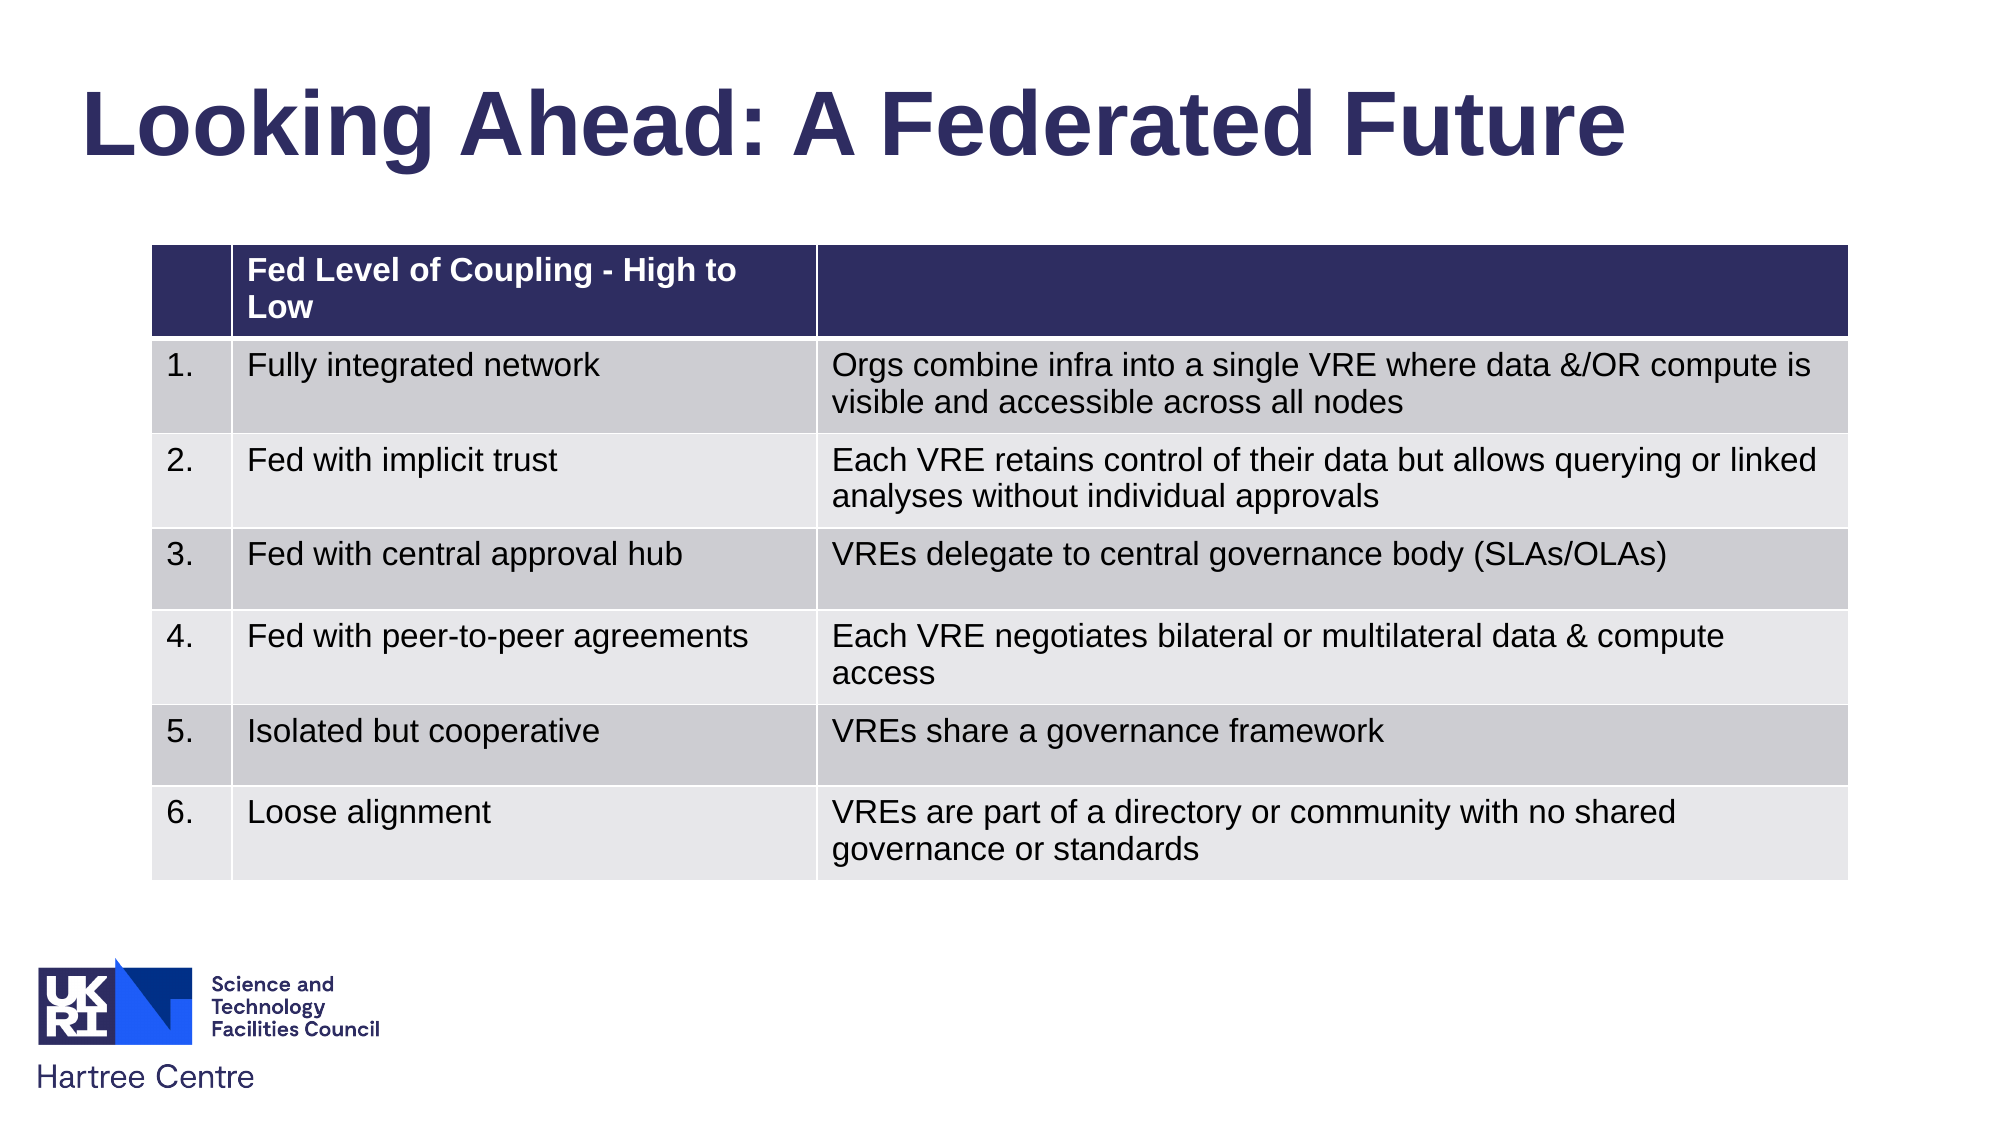

Looking Ahead: A Federated Future
|  | Fed Level of Coupling - High to Low |  |
| --- | --- | --- |
| 1. | Fully integrated network | Orgs combine infra into a single VRE where data &/OR compute is visible and accessible across all nodes |
| 2. | Fed with implicit trust | Each VRE retains control of their data but allows querying or linked analyses without individual approvals |
| 3. | Fed with central approval hub | VREs delegate to central governance body (SLAs/OLAs) |
| 4. | Fed with peer-to-peer agreements | Each VRE negotiates bilateral or multilateral data & compute access |
| 5. | Isolated but cooperative | VREs share a governance framework |
| 6. | Loose alignment | VREs are part of a directory or community with no shared governance or standards |